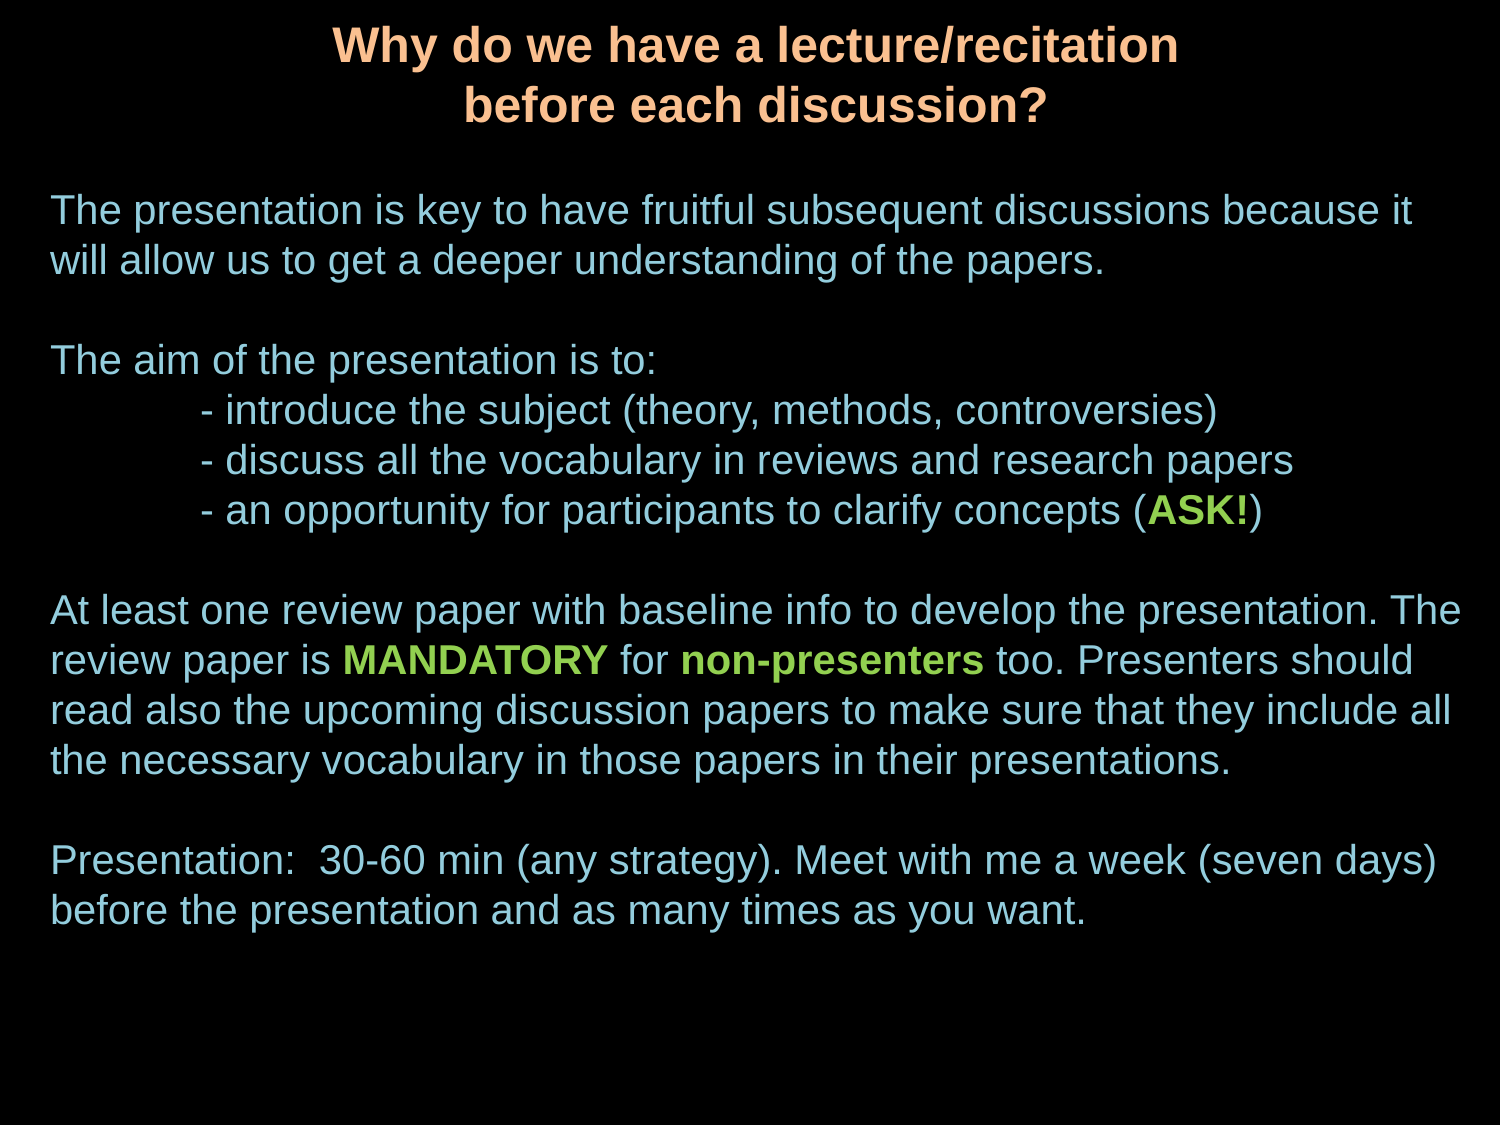

Why do we have a lecture/recitation
before each discussion?

The presentation is key to have fruitful subsequent discussions because it will allow us to get a deeper understanding of the papers.

The aim of the presentation is to:
	- introduce the subject (theory, methods, controversies)
	- discuss all the vocabulary in reviews and research papers
	- an opportunity for participants to clarify concepts (ASK!)

At least one review paper with baseline info to develop the presentation. The review paper is MANDATORY for non-presenters too. Presenters should read also the upcoming discussion papers to make sure that they include all the necessary vocabulary in those papers in their presentations.

Presentation:  30-60 min (any strategy). Meet with me a week (seven days) before the presentation and as many times as you want.